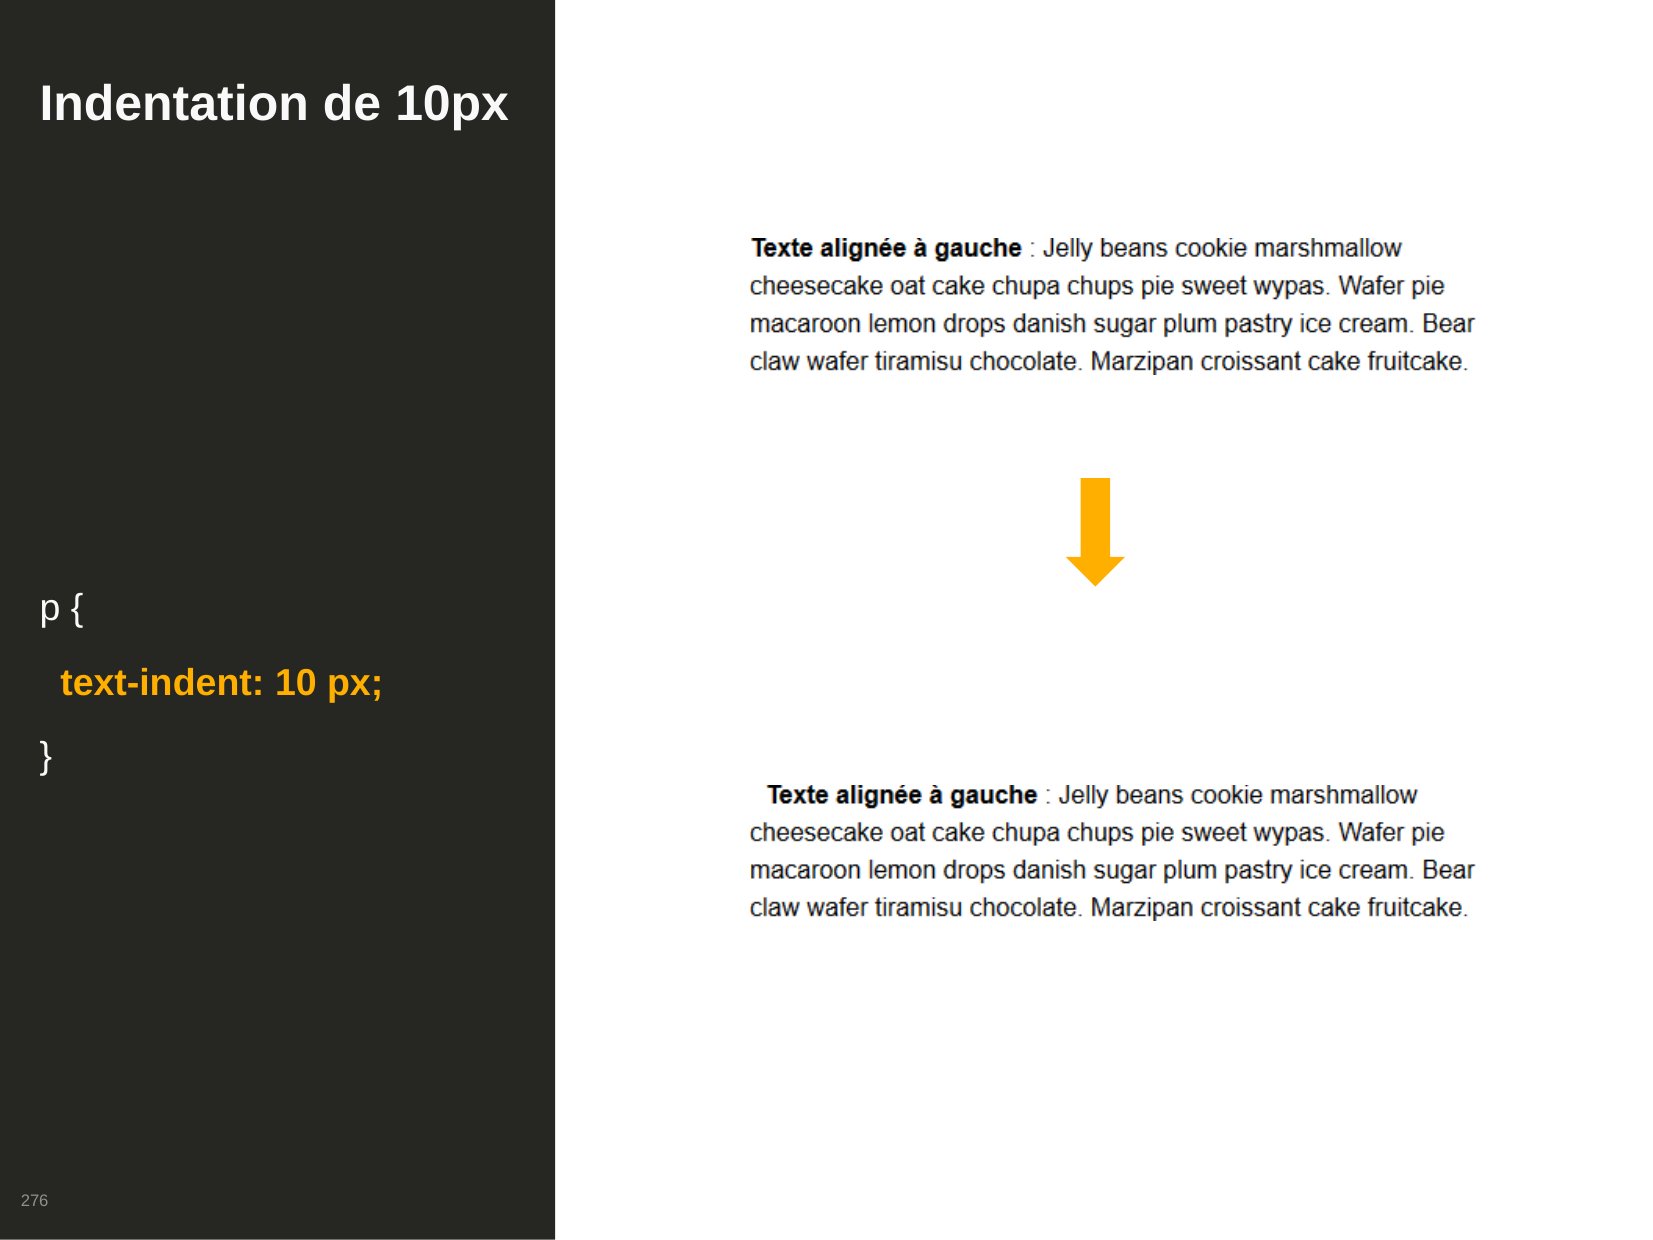

# Indentation de 10px

p {
text-indent: 10 px;
}

276